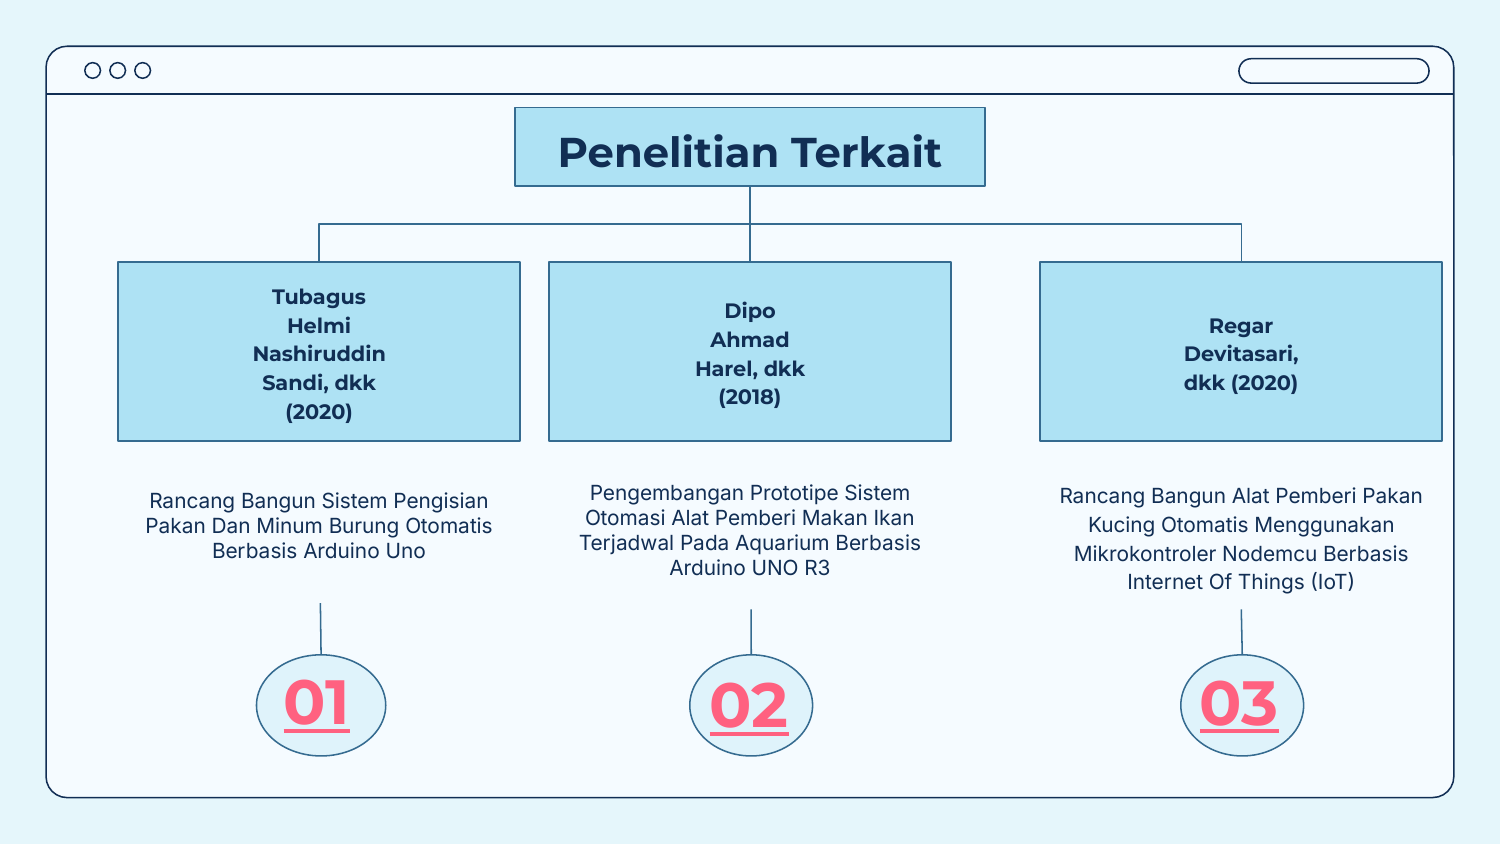

Penelitian Terkait
Dipo
Ahmad
Harel, dkk
(2018)
Tubagus
Helmi
Nashiruddin
Sandi, dkk
(2020)
Regar
Devitasari,
dkk (2020)
Rancang Bangun Sistem Pengisian Pakan Dan Minum Burung Otomatis Berbasis Arduino Uno
Pengembangan Prototipe Sistem Otomasi Alat Pemberi Makan Ikan Terjadwal Pada Aquarium Berbasis Arduino UNO R3
Rancang Bangun Alat Pemberi Pakan Kucing Otomatis Menggunakan Mikrokontroler Nodemcu Berbasis Internet Of Things (IoT)

01
03
02